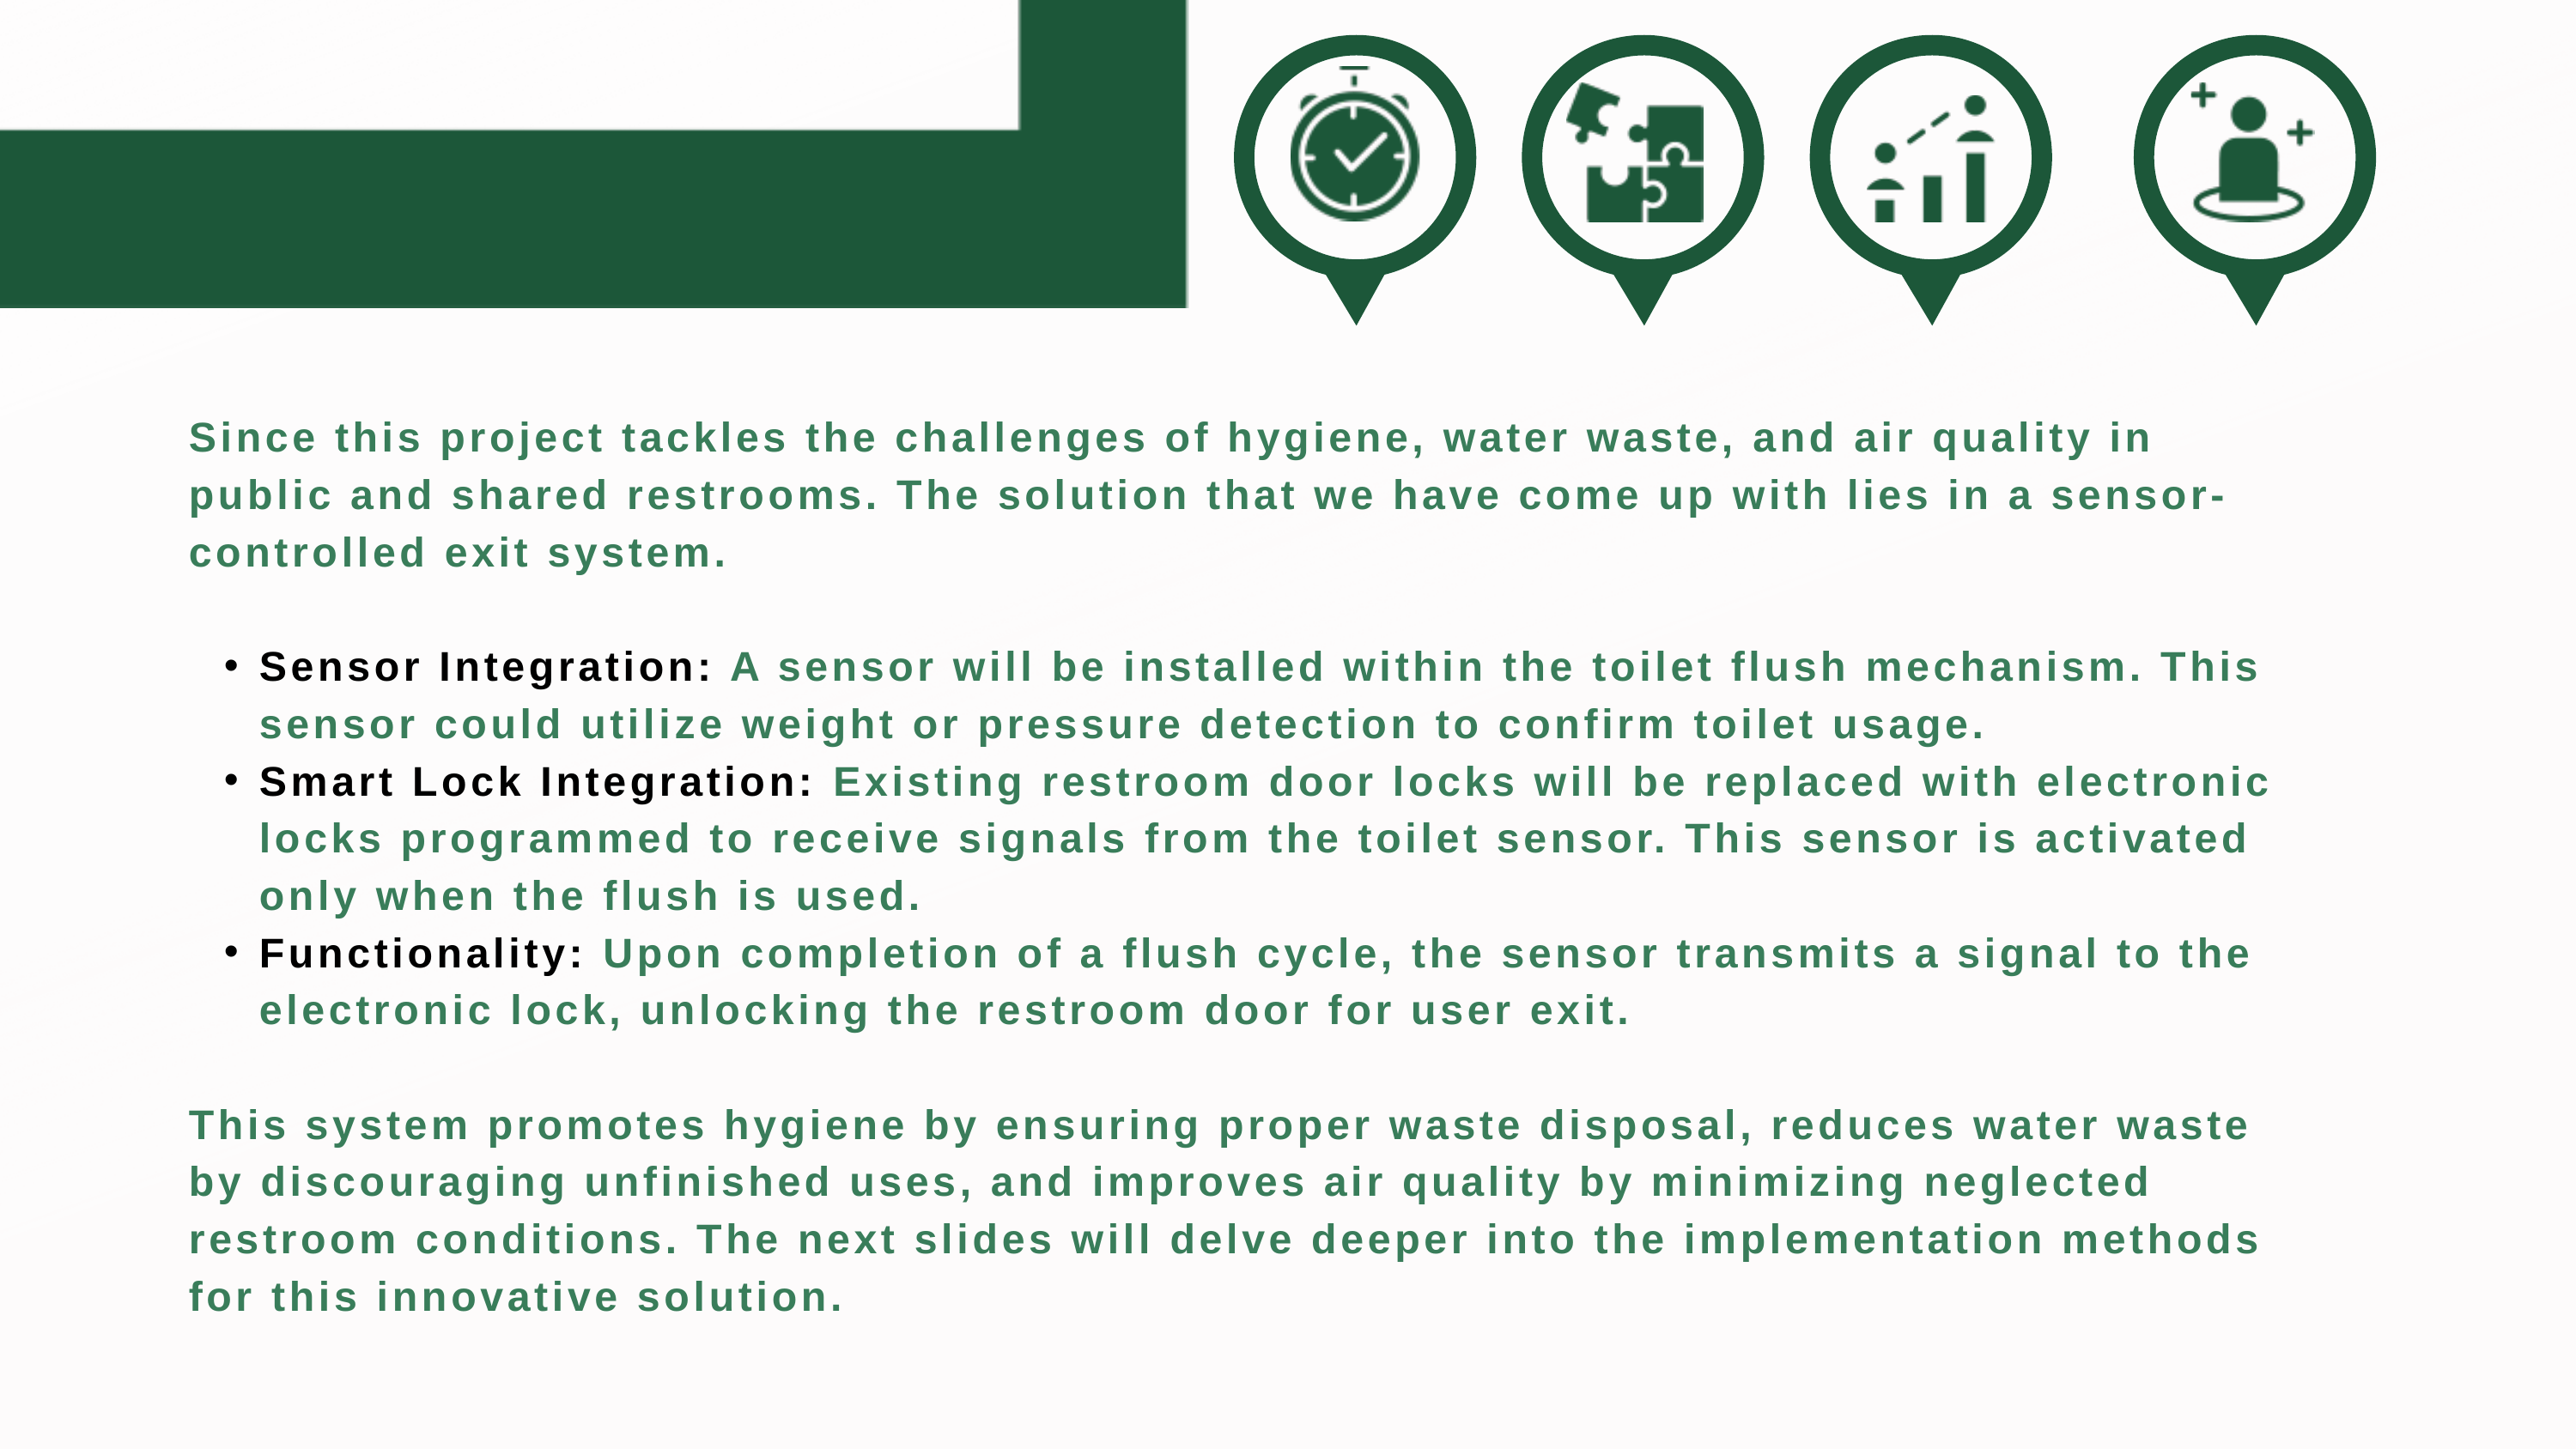

Solutions
Since this project tackles the challenges of hygiene, water waste, and air quality in public and shared restrooms. The solution that we have come up with lies in a sensor-controlled exit system.

Sensor Integration: A sensor will be installed within the toilet flush mechanism. This sensor could utilize weight or pressure detection to confirm toilet usage.
Smart Lock Integration: Existing restroom door locks will be replaced with electronic locks programmed to receive signals from the toilet sensor. This sensor is activated only when the flush is used.
Functionality: Upon completion of a flush cycle, the sensor transmits a signal to the electronic lock, unlocking the restroom door for user exit.

This system promotes hygiene by ensuring proper waste disposal, reduces water waste by discouraging unfinished uses, and improves air quality by minimizing neglected restroom conditions. The next slides will delve deeper into the implementation methods for this innovative solution.